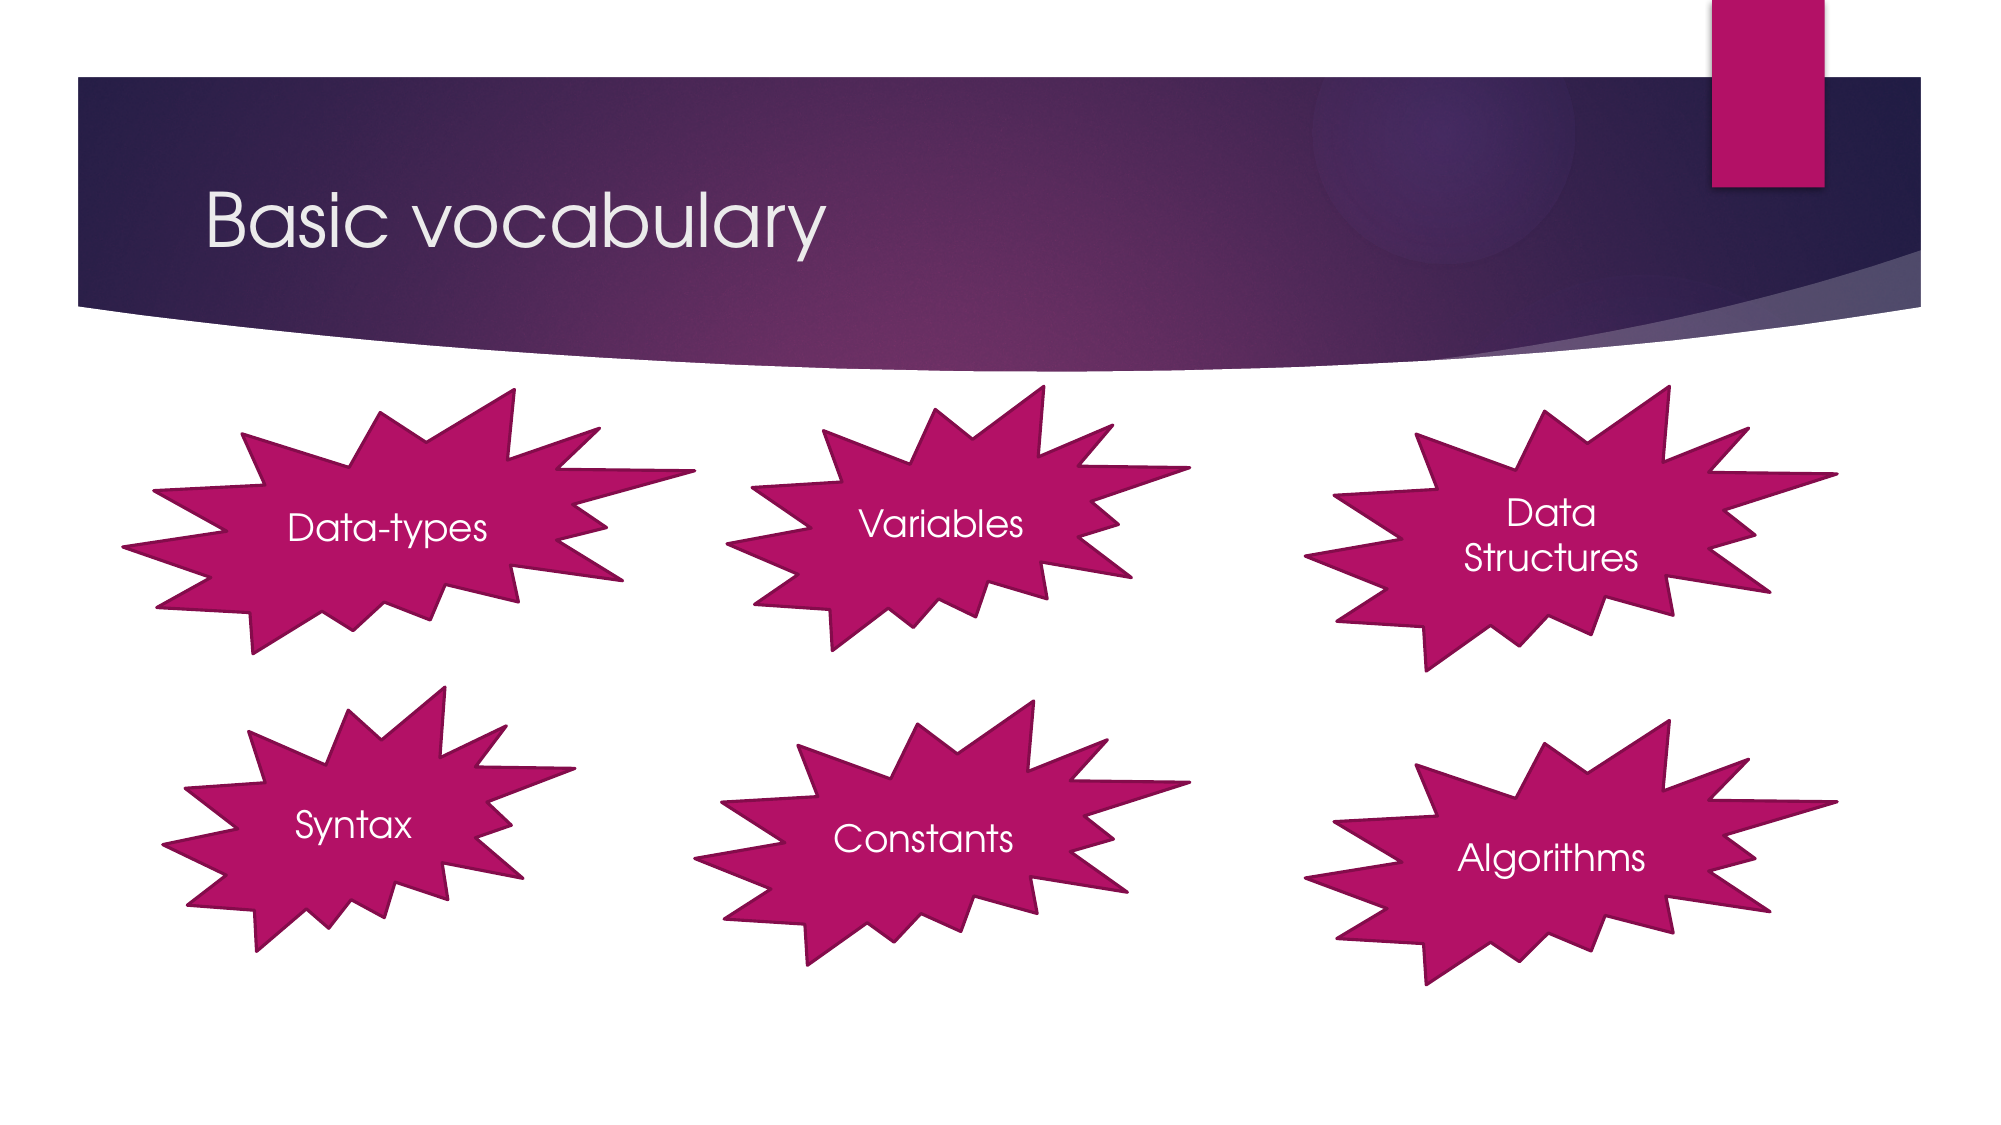

# Basic vocabulary
Variables
Data Structures
Data-types
Syntax
Constants
Algorithms